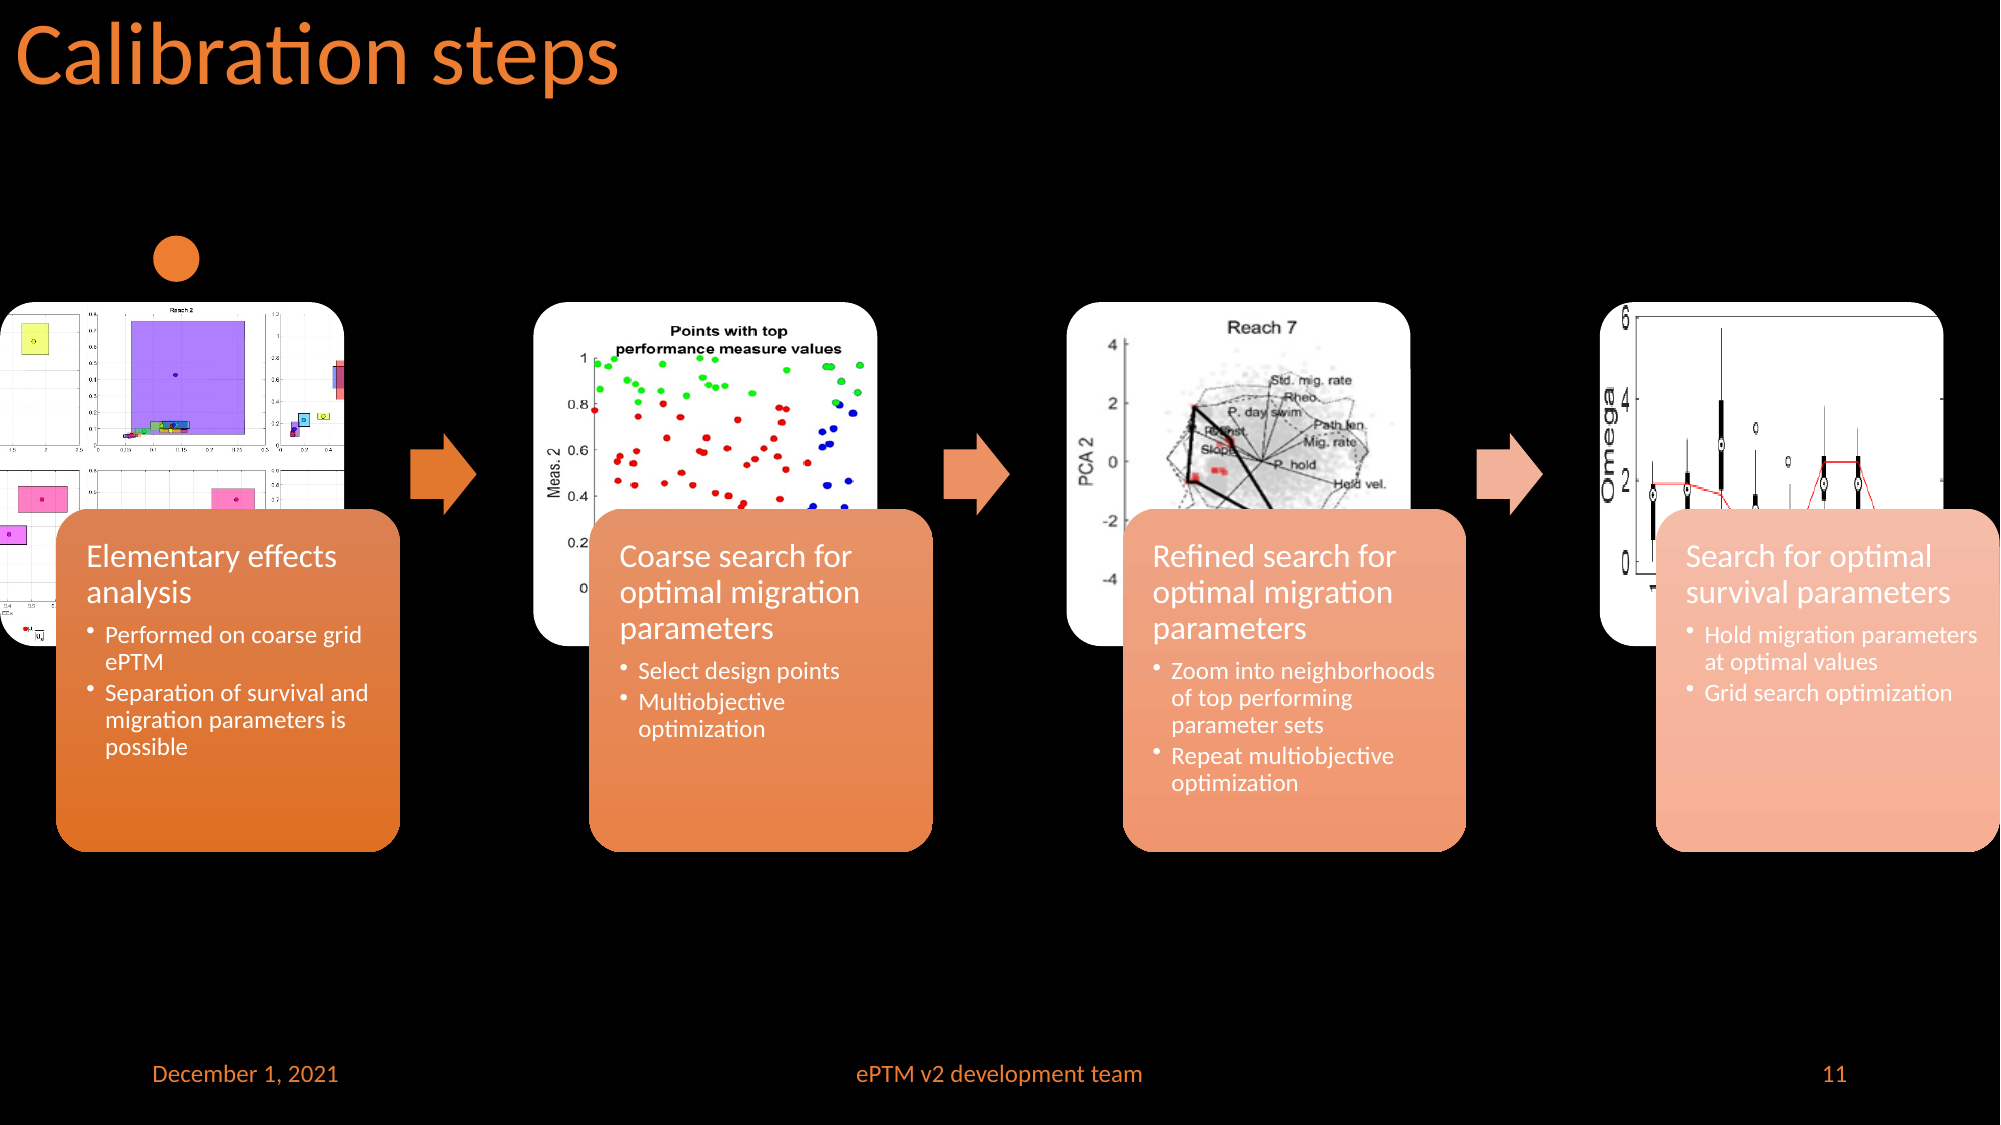

# Calibration steps
Elementary effects analysis
Performed on coarse grid ePTM
Separation of survival and migration parameters is possible

Coarse search for optimal migration parameters
Select design points
Multiobjective optimization

Refined search for optimal migration parameters
Zoom into neighborhoods of top performing parameter sets
Repeat multiobjective optimization

Search for optimal survival parameters
Hold migration parameters at optimal values
Grid search optimization

December 1, 2021
ePTM v2 development team
11